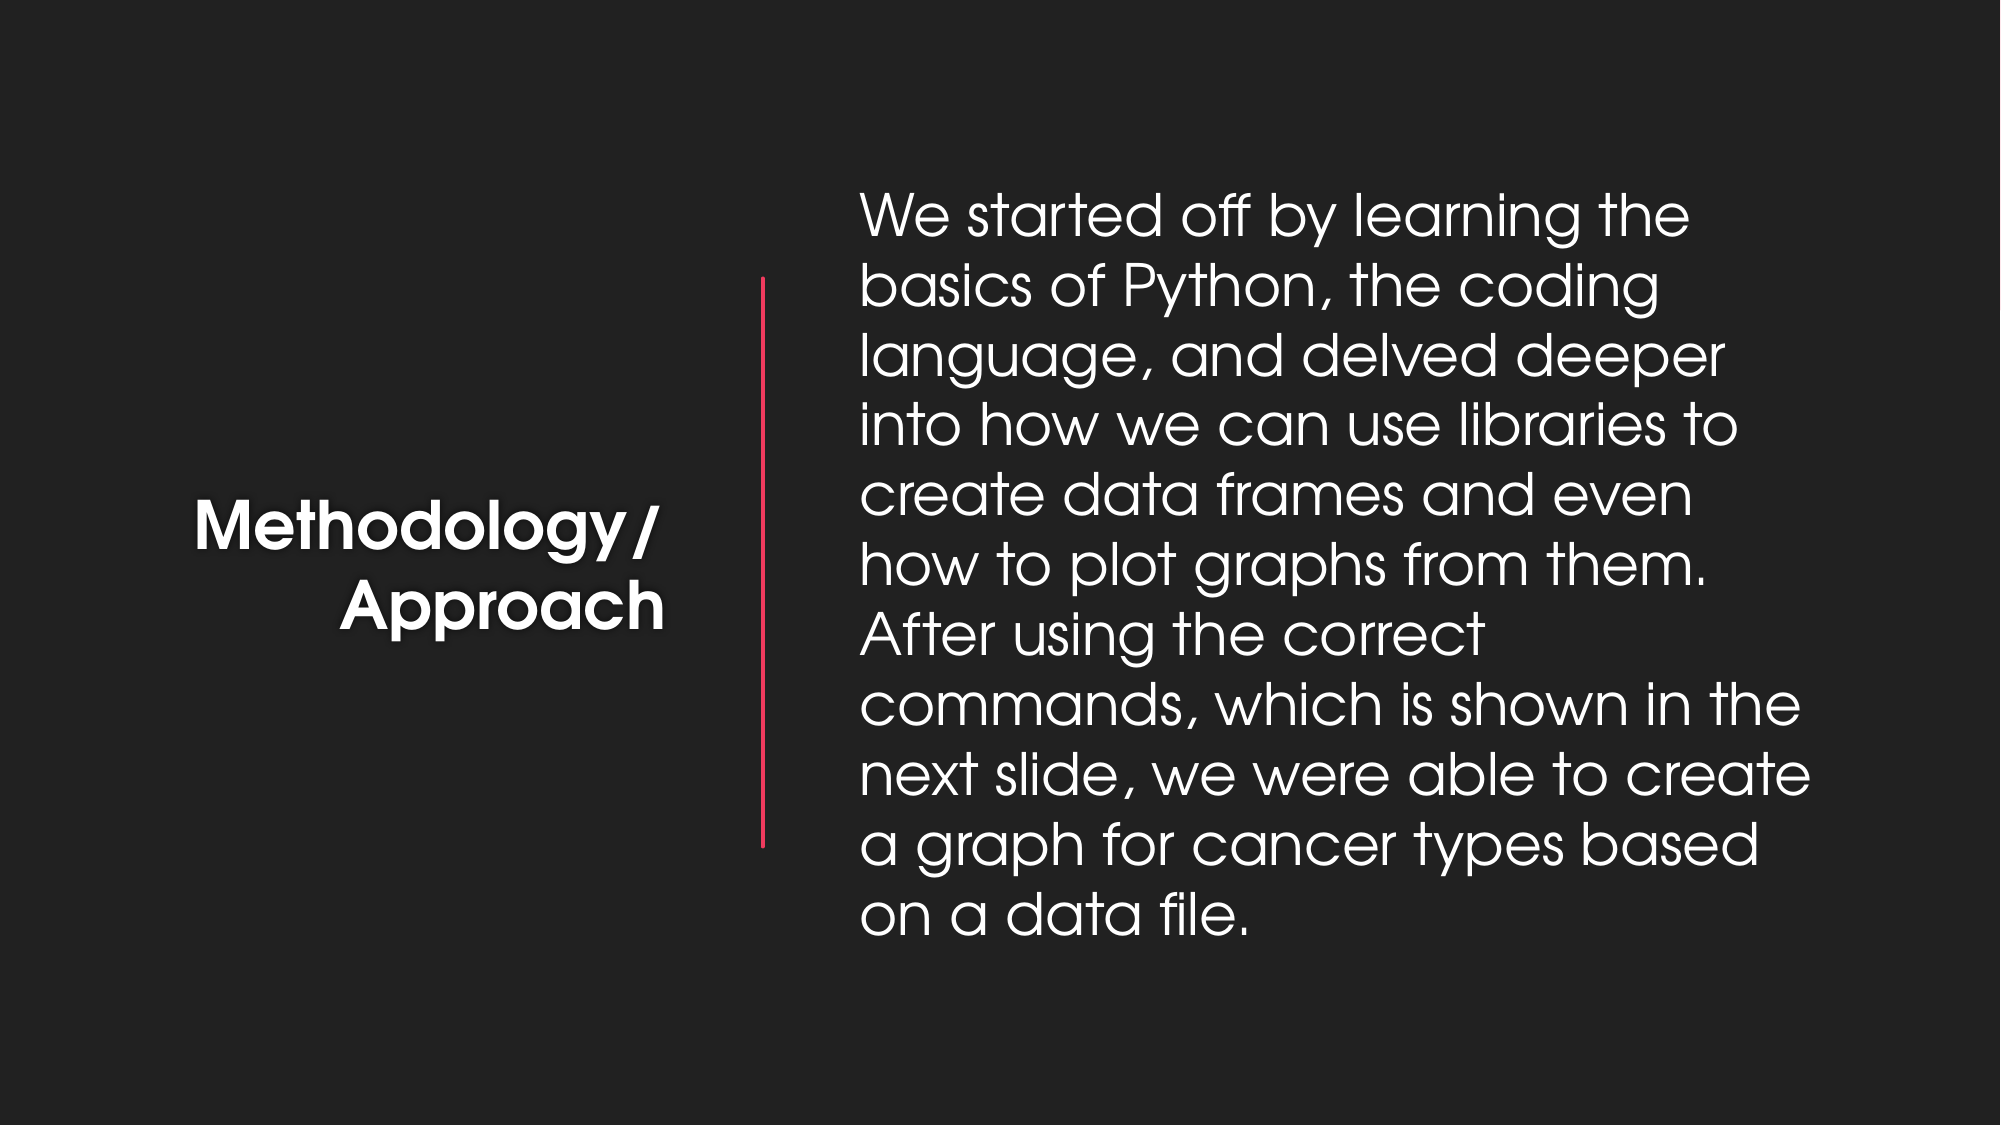

We started off by learning the basics of Python, the coding language, and delved deeper into how we can use libraries to create data frames and even how to plot graphs from them. After using the correct commands, which is shown in the next slide, we were able to create a graph for cancer types based on a data file.
# Methodology/Approach